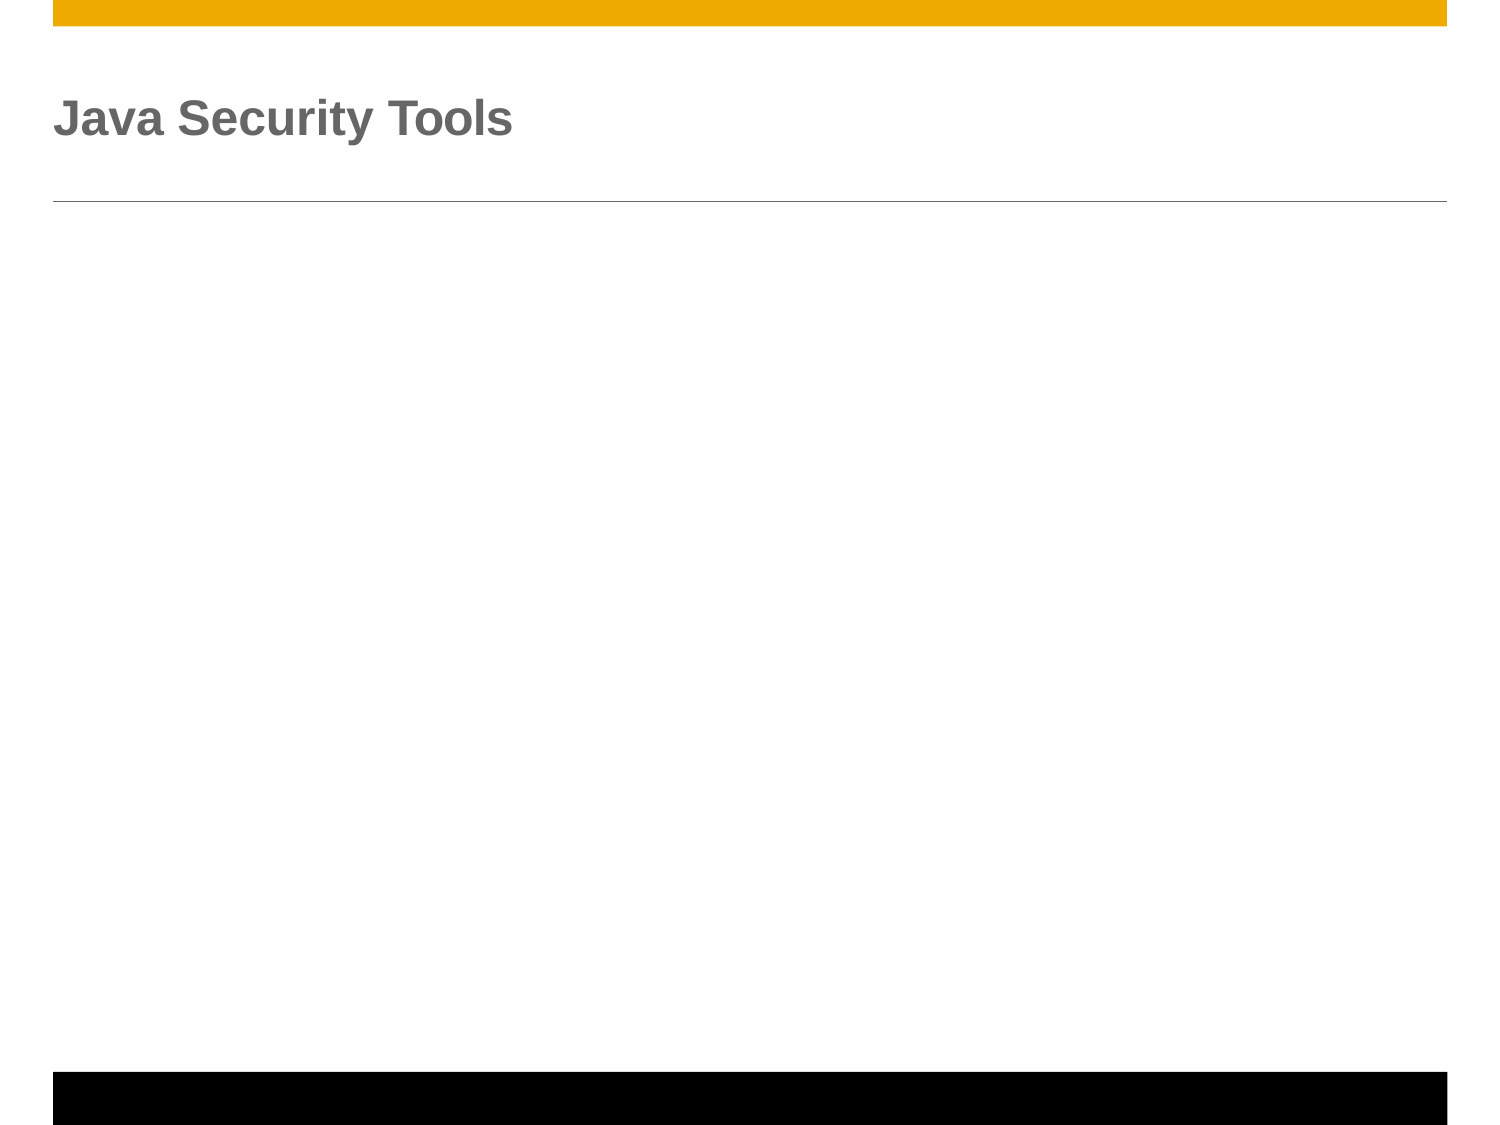

# Java Security Tools

©  2016 SAP AG. All rights reserved.